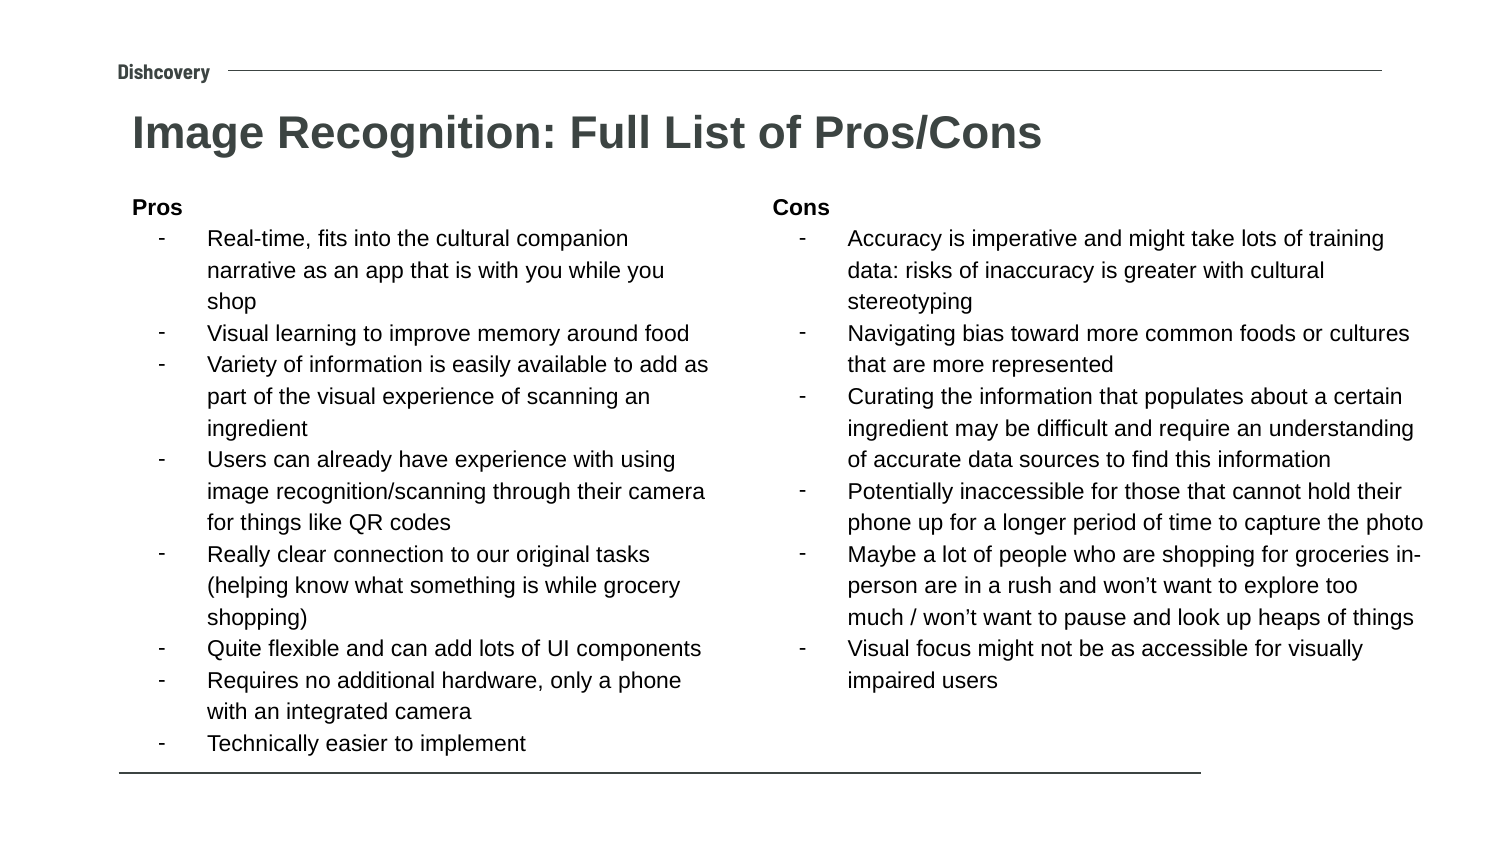

Dishcovery
# Image Recognition: Full List of Pros/Cons
Pros
Real-time, fits into the cultural companion narrative as an app that is with you while you shop
Visual learning to improve memory around food
Variety of information is easily available to add as part of the visual experience of scanning an ingredient
Users can already have experience with using image recognition/scanning through their camera for things like QR codes
Really clear connection to our original tasks (helping know what something is while grocery shopping)
Quite flexible and can add lots of UI components
Requires no additional hardware, only a phone with an integrated camera
Technically easier to implement
Cons
Accuracy is imperative and might take lots of training data: risks of inaccuracy is greater with cultural stereotyping
Navigating bias toward more common foods or cultures that are more represented
Curating the information that populates about a certain ingredient may be difficult and require an understanding of accurate data sources to find this information
Potentially inaccessible for those that cannot hold their phone up for a longer period of time to capture the photo
Maybe a lot of people who are shopping for groceries in-person are in a rush and won’t want to explore too much / won’t want to pause and look up heaps of things
Visual focus might not be as accessible for visually impaired users